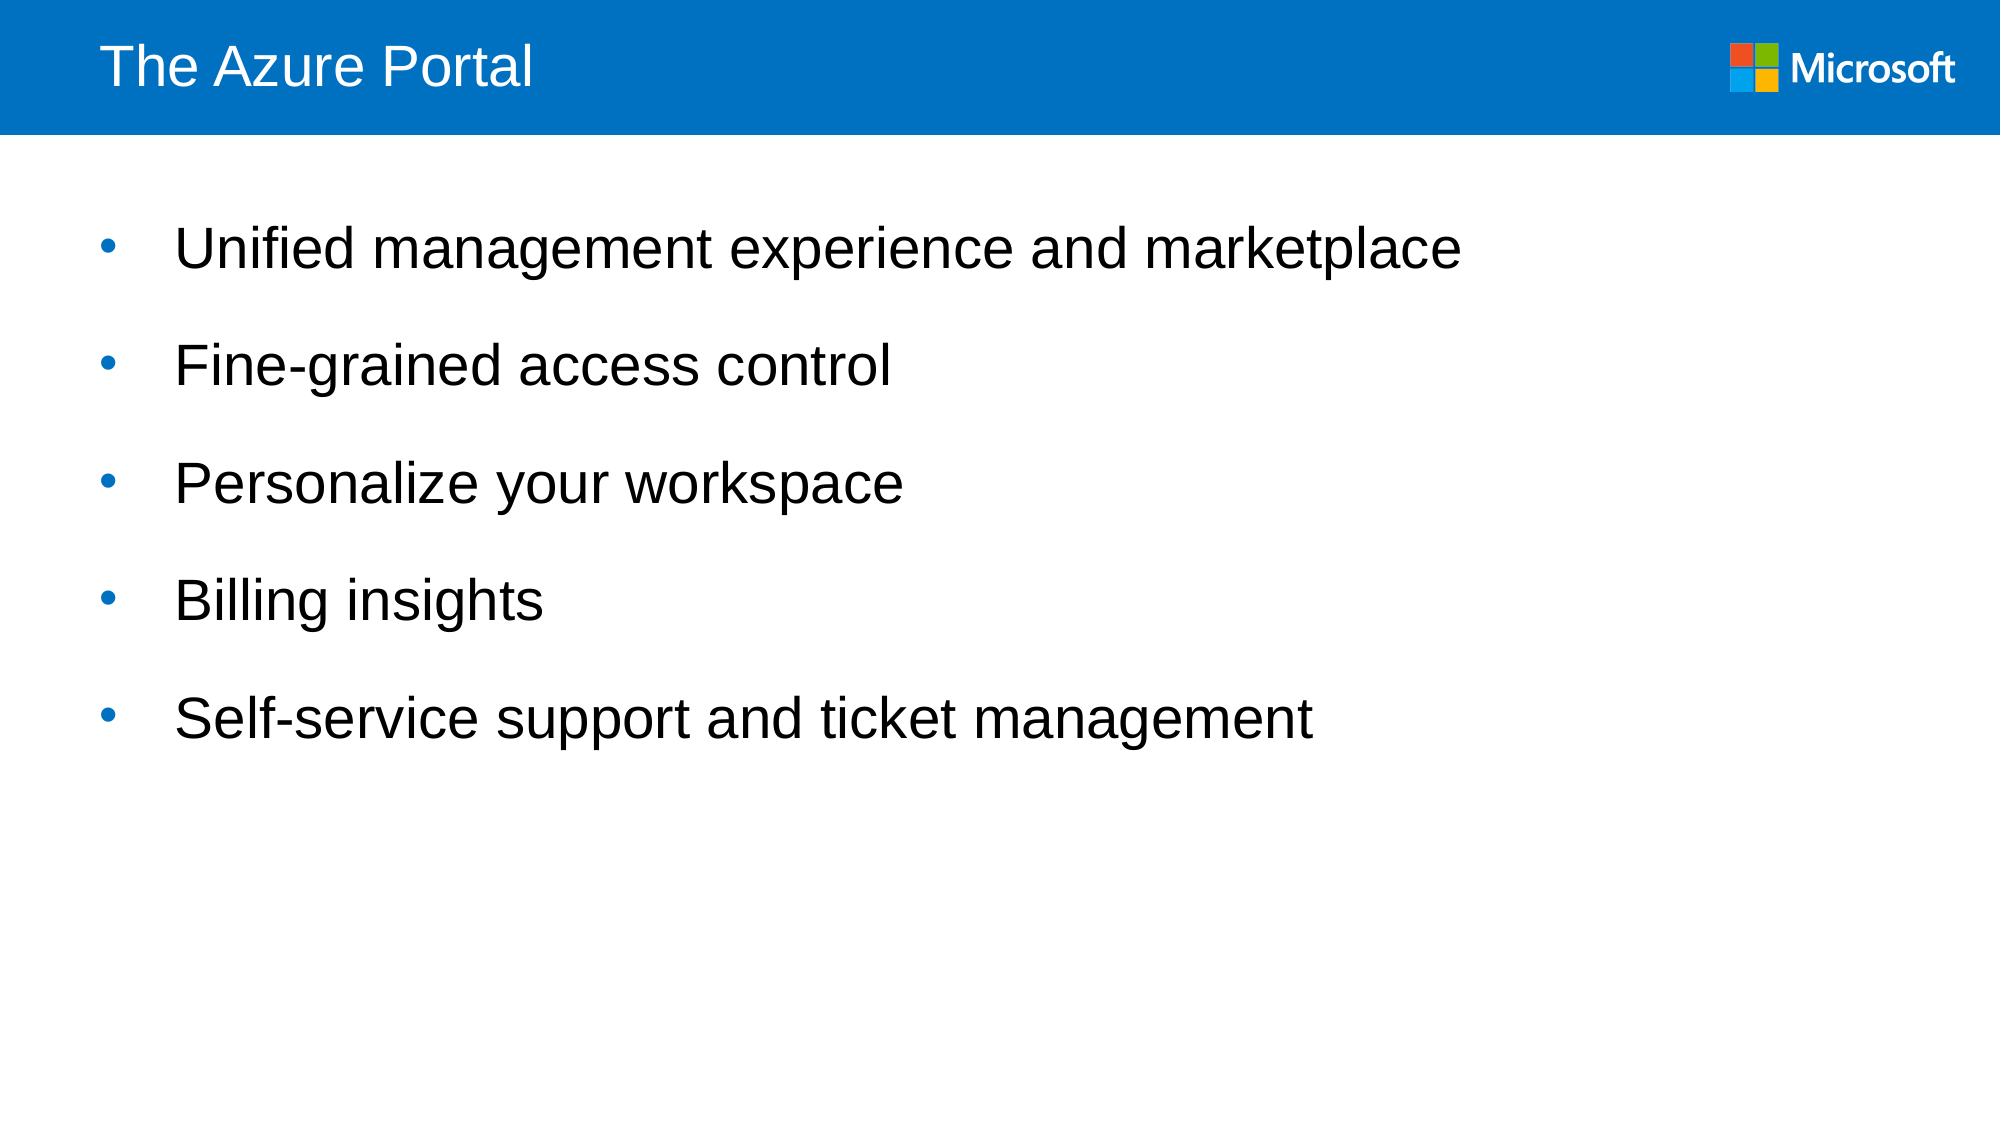

# The Azure Portal
Unified management experience and marketplace
Fine-grained access control
Personalize your workspace
Billing insights
Self-service support and ticket management